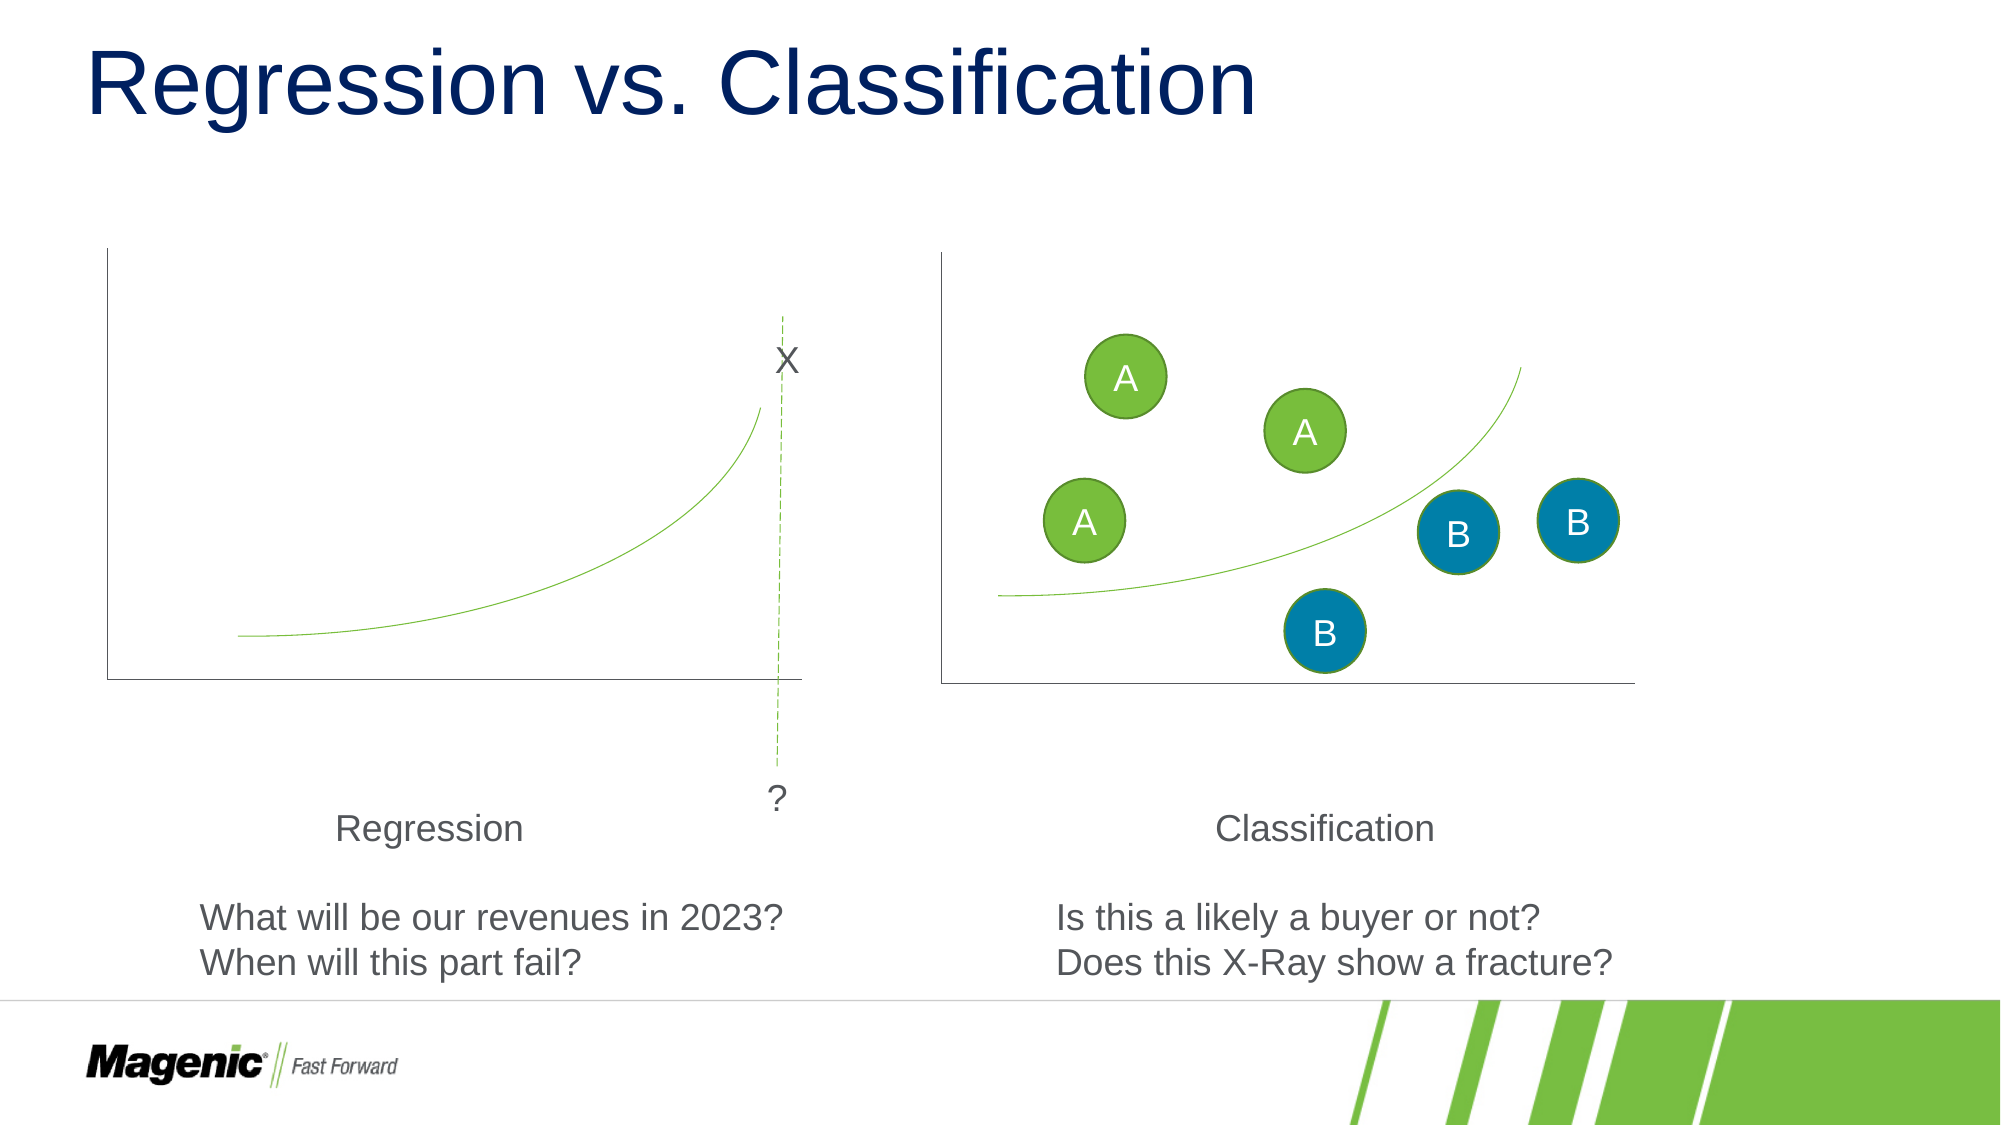

# Regression vs. Classification

X
A
A
A
B
B
B
?
Regression
Classification
Is this a likely a buyer or not?
Does this X-Ray show a fracture?
What will be our revenues in 2023?
When will this part fail?